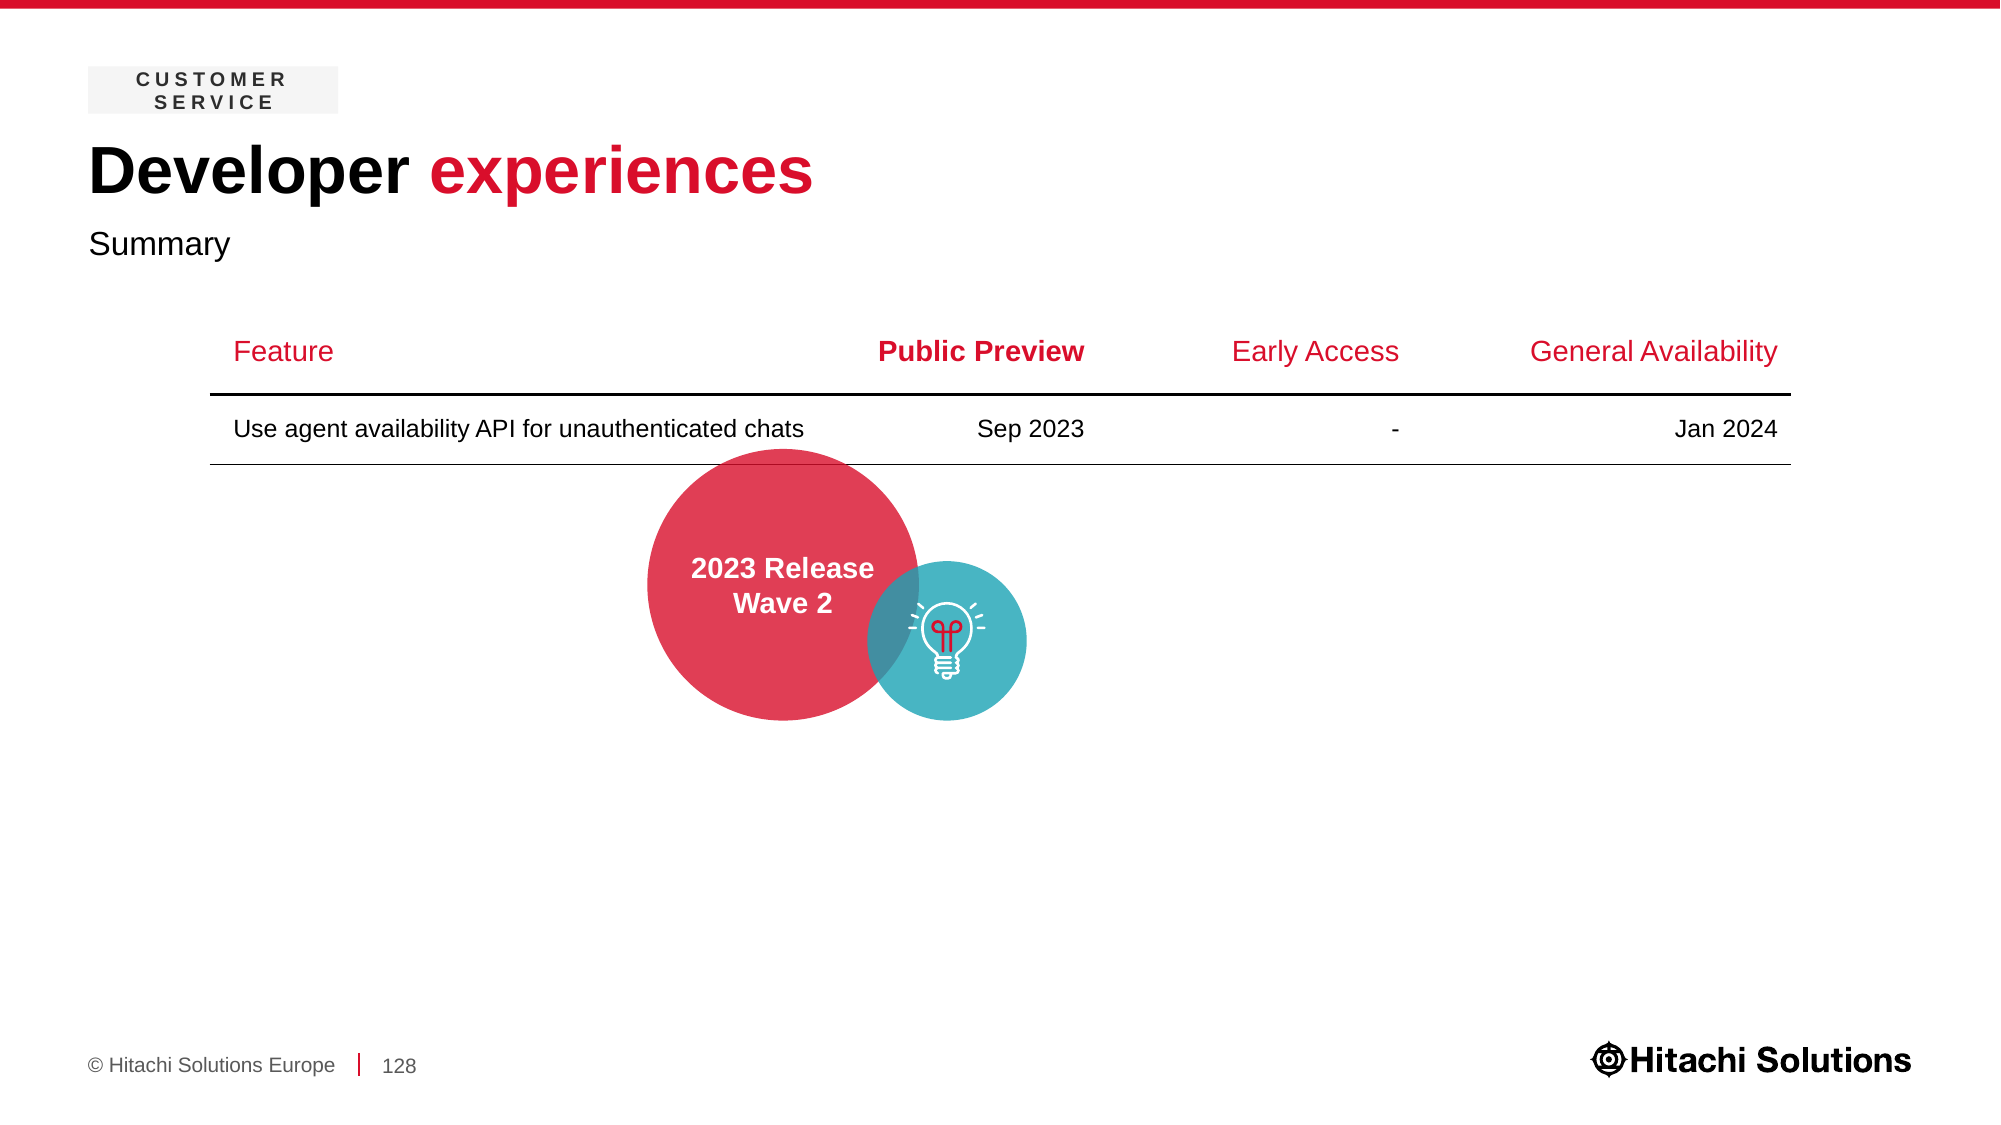

Customer service
# Developer experiences
Summary
| Feature | Public Preview | Early Access | General Availability |
| --- | --- | --- | --- |
| Use agent availability API for unauthenticated chats | Sep 2023 | - | Jan 2024 |
2023 Release Wave 2